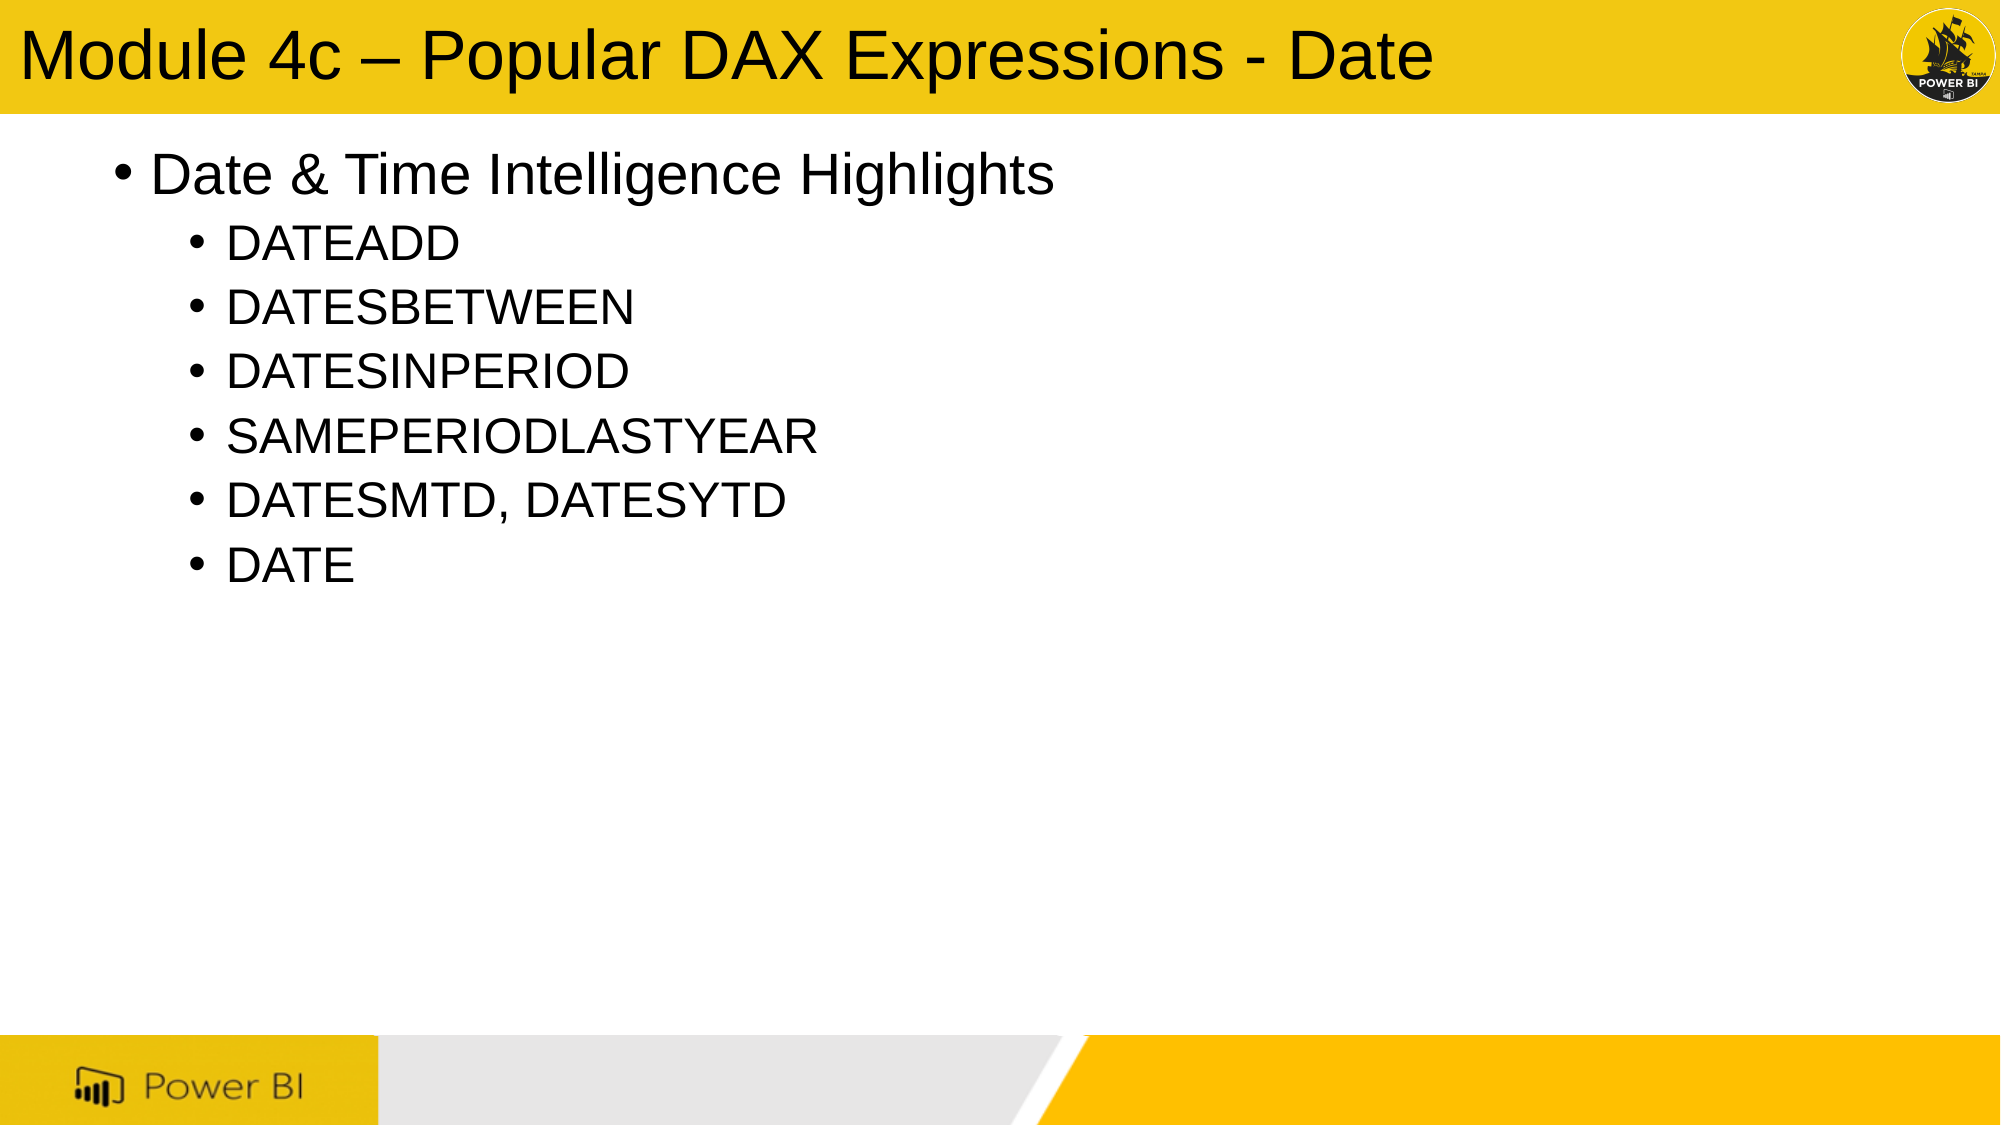

# Module 4c – Popular DAX Expressions - Date
Date & Time Intelligence Highlights
DATEADD
DATESBETWEEN
DATESINPERIOD
SAMEPERIODLASTYEAR
DATESMTD, DATESYTD
DATE